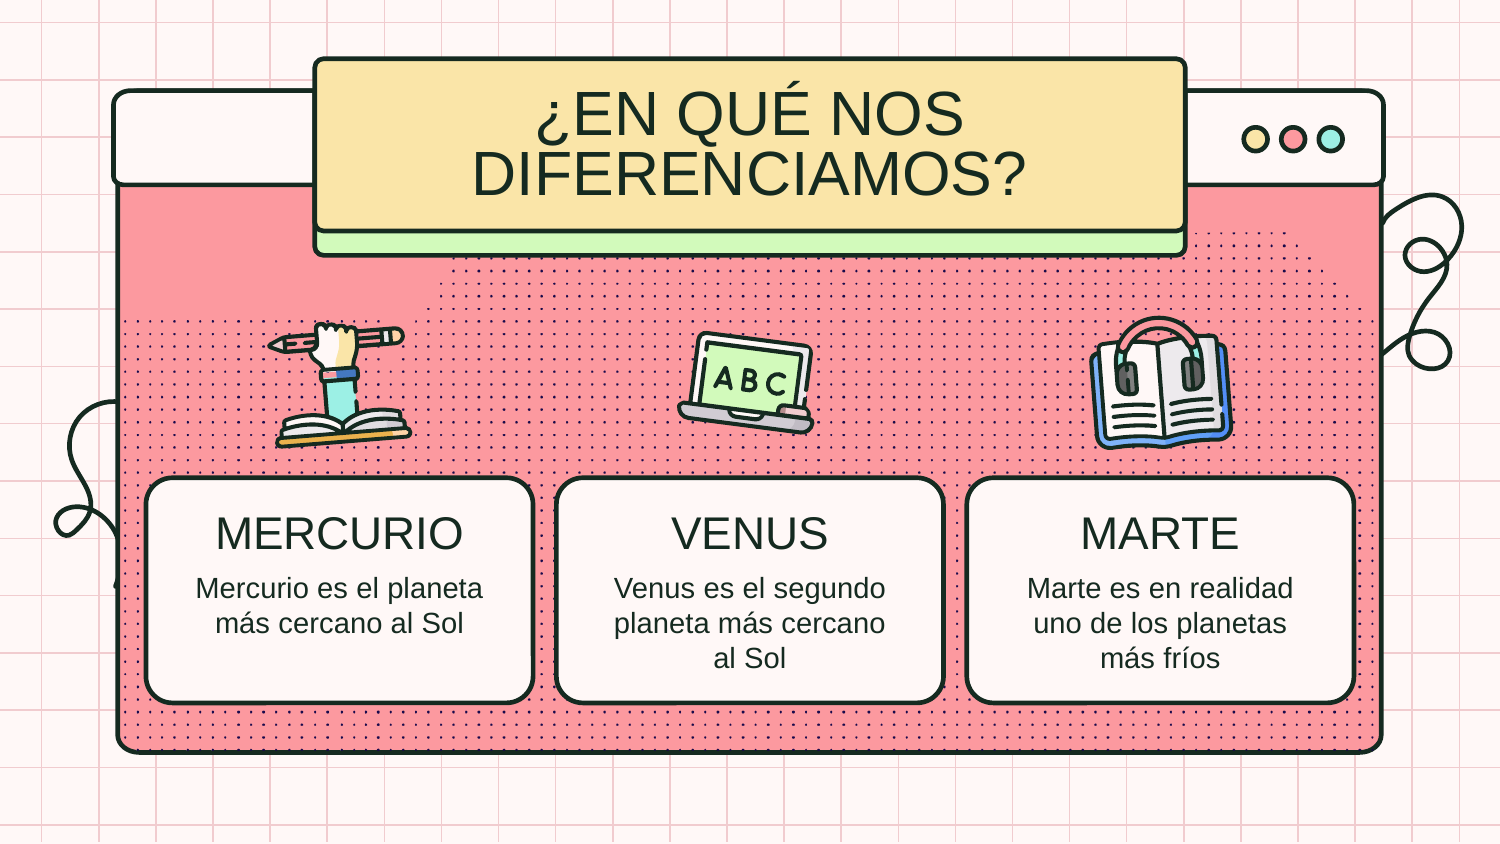

# ¿EN QUÉ NOS DIFERENCIAMOS?

MERCURIO
VENUS
MARTE
Mercurio es el planeta más cercano al Sol
Venus es el segundo planeta más cercano al Sol
Marte es en realidad uno de los planetas más fríos